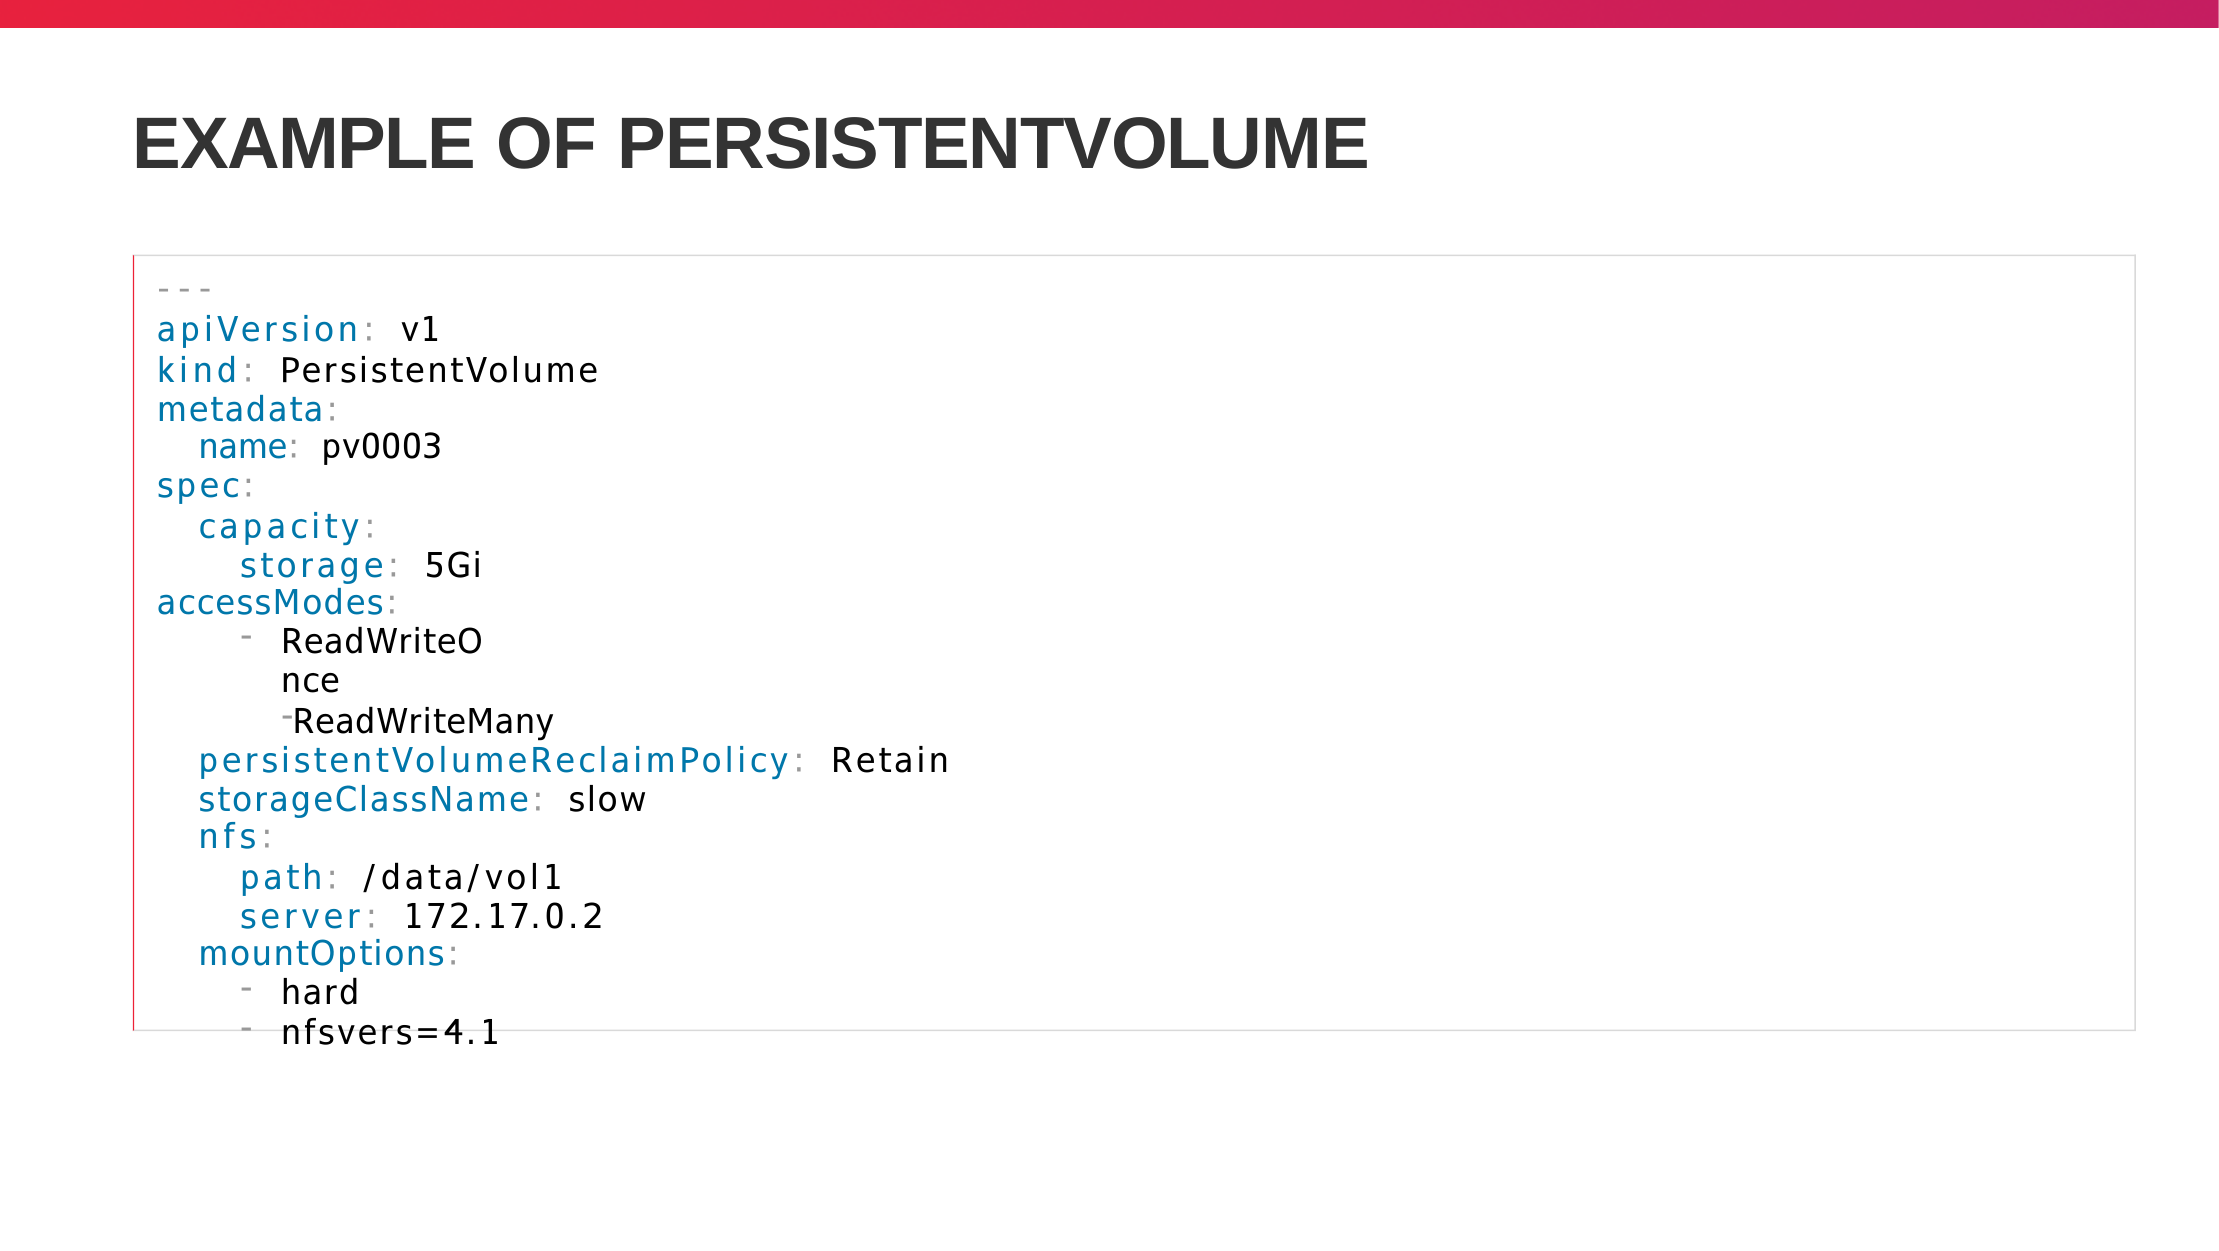

# EXAMPLE OF PERSISTENTVOLUME

---
apiVersion:  v1
kind: PersistentVolume metadata:
name: pv0003
spec:
capacity: storage: 5Gi
accessModes:
ReadWriteOnce
ReadWriteMany persistentVolumeReclaimPolicy:  Retain storageClassName:  slow
nfs:
path: /data/vol1 server: 172.17.0.2
mountOptions:
hard
nfsvers=4.1